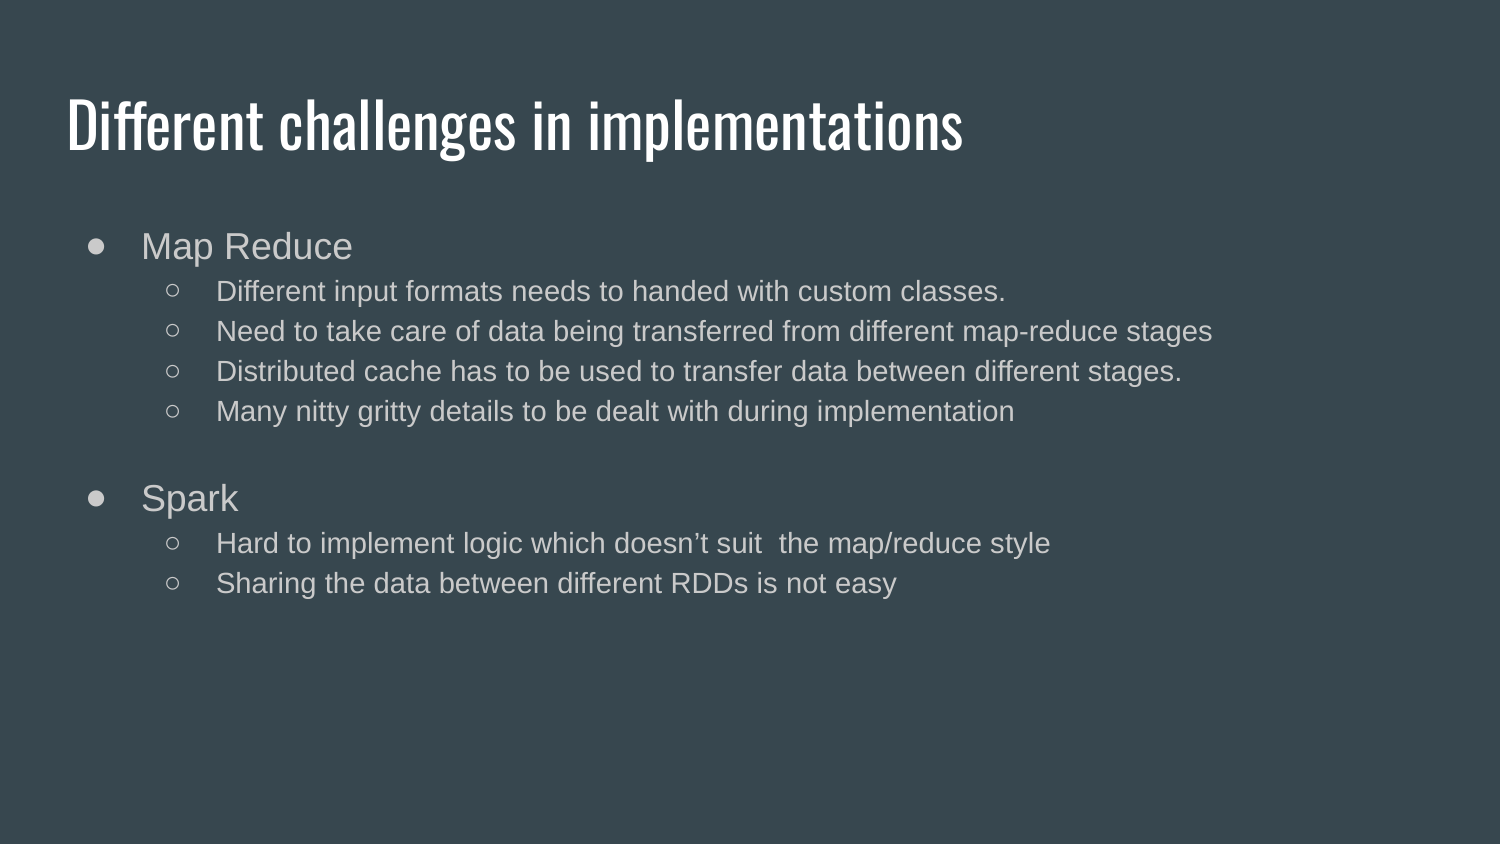

# Different challenges in implementations
Map Reduce
Different input formats needs to handed with custom classes.
Need to take care of data being transferred from different map-reduce stages
Distributed cache has to be used to transfer data between different stages.
Many nitty gritty details to be dealt with during implementation
Spark
Hard to implement logic which doesn’t suit  the map/reduce style
Sharing the data between different RDDs is not easy